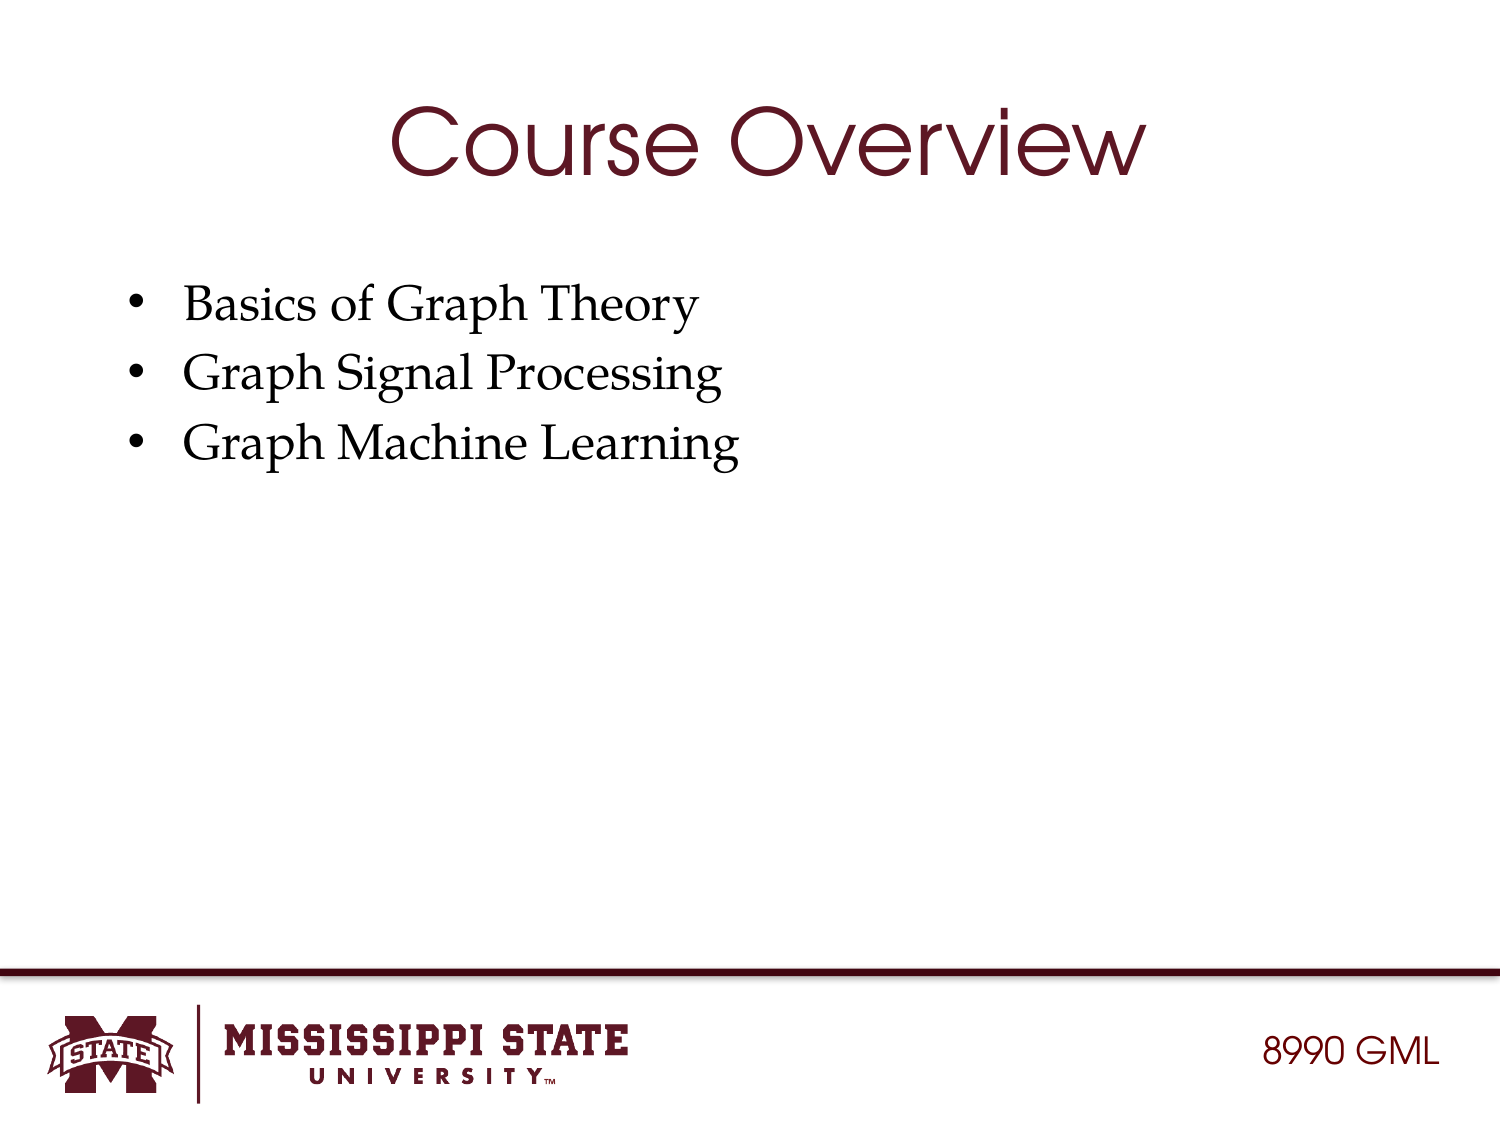

# Course Overview
Basics of Graph Theory
Graph Signal Processing
Graph Machine Learning